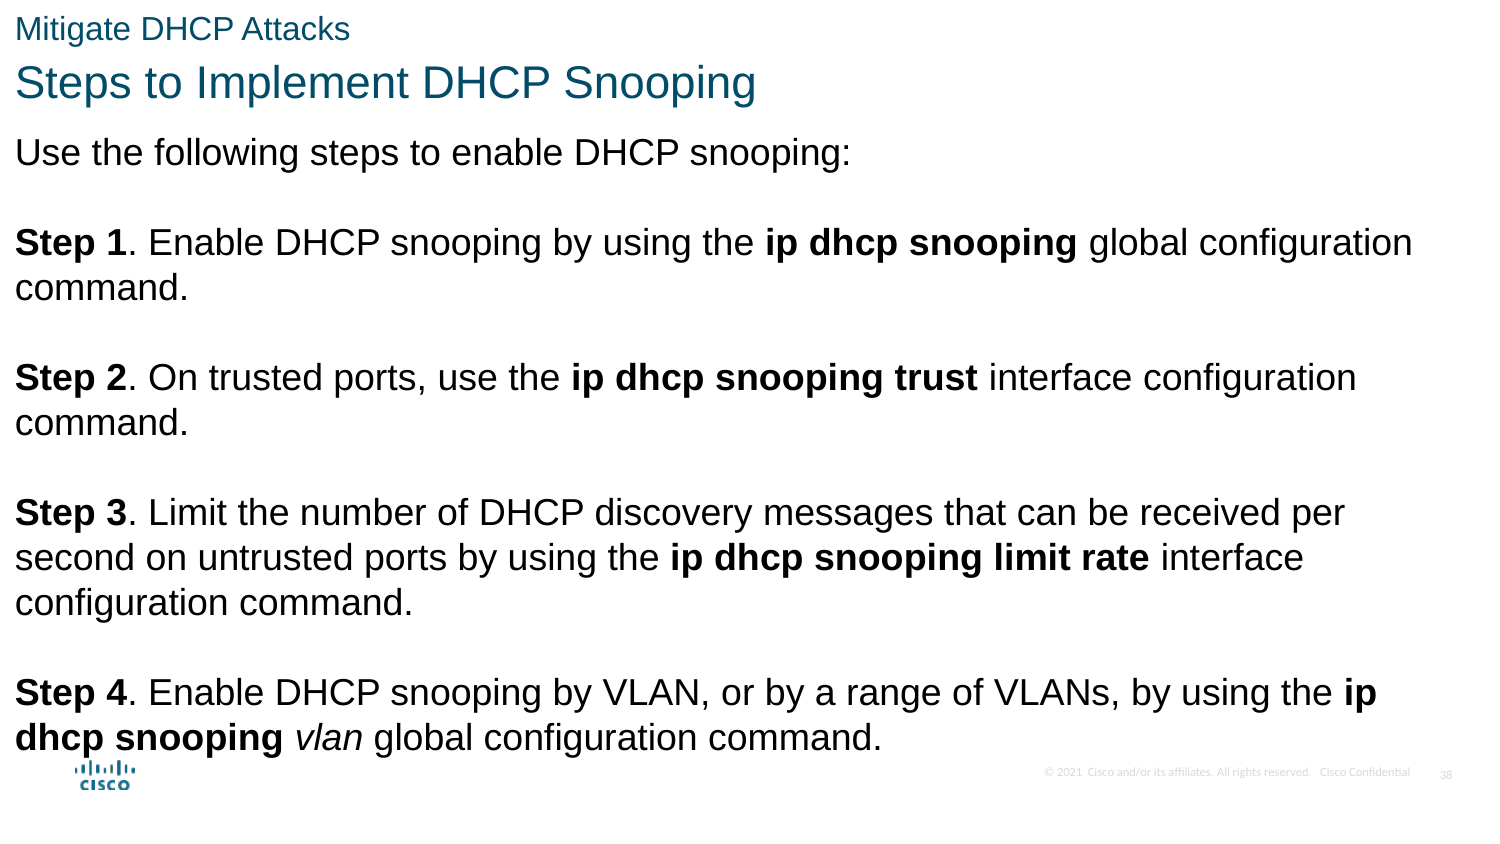

Mitigate DHCP Attacks
Steps to Implement DHCP Snooping
Use the following steps to enable DHCP snooping:

Step 1. Enable DHCP snooping by using the ip dhcp snooping global configuration command.
Step 2. On trusted ports, use the ip dhcp snooping trust interface configuration command.
Step 3. Limit the number of DHCP discovery messages that can be received per second on untrusted ports by using the ip dhcp snooping limit rate interface configuration command.
Step 4. Enable DHCP snooping by VLAN, or by a range of VLANs, by using the ip dhcp snooping vlan global configuration command.
38